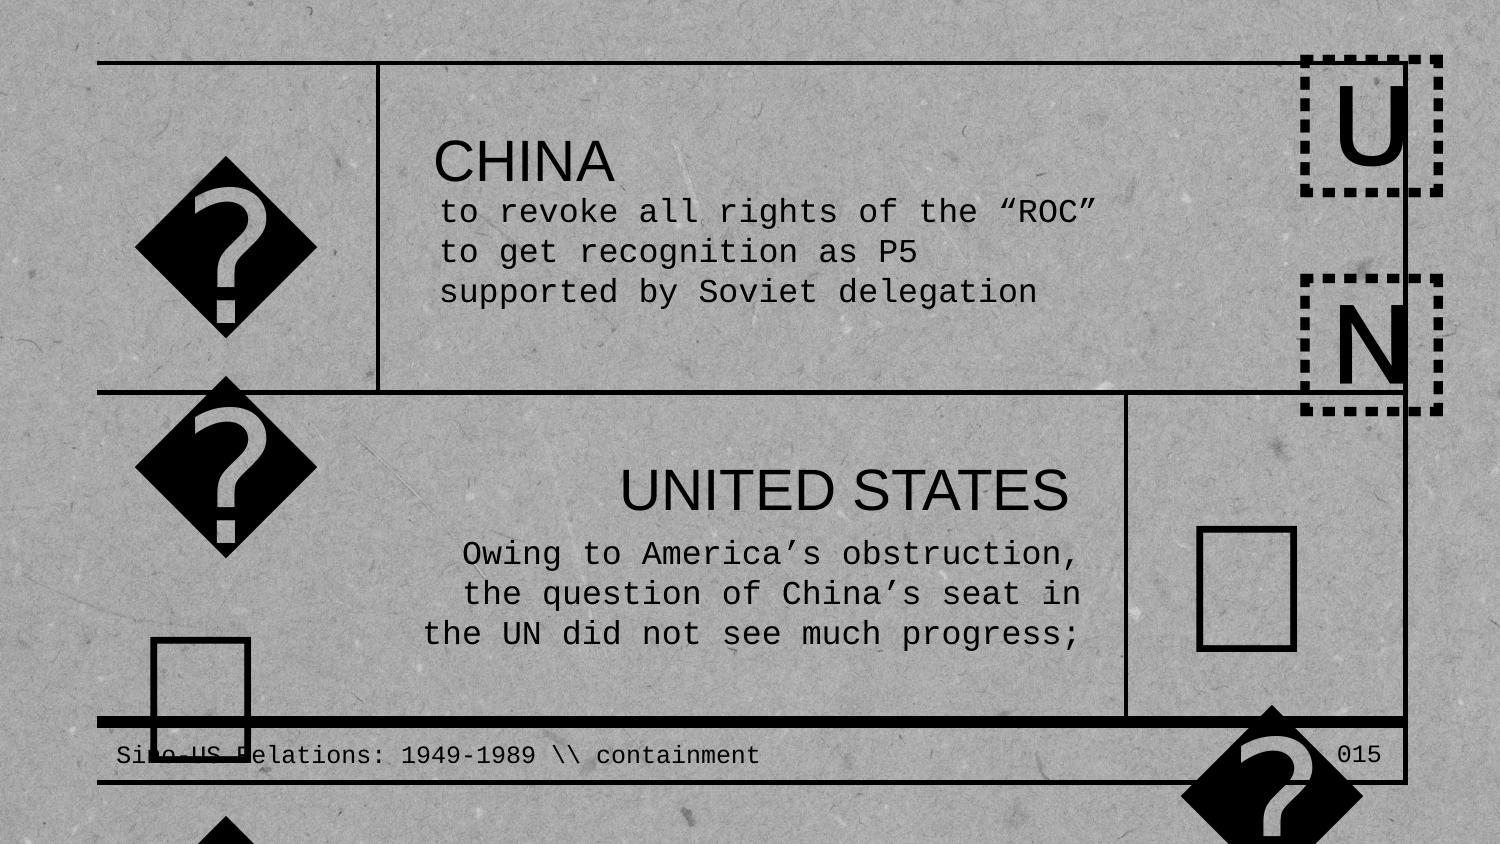

🇺🇳
CHINA
to revoke all rights of the “ROC”
to get recognition as P5
supported by Soviet delegation
🇨🇳
UNITED STATES
🇺🇸
Owing to America’s obstruction, the question of China’s seat in the UN did not see much progress;
Sino-US Relations: 1949-1989 \\ containment
015